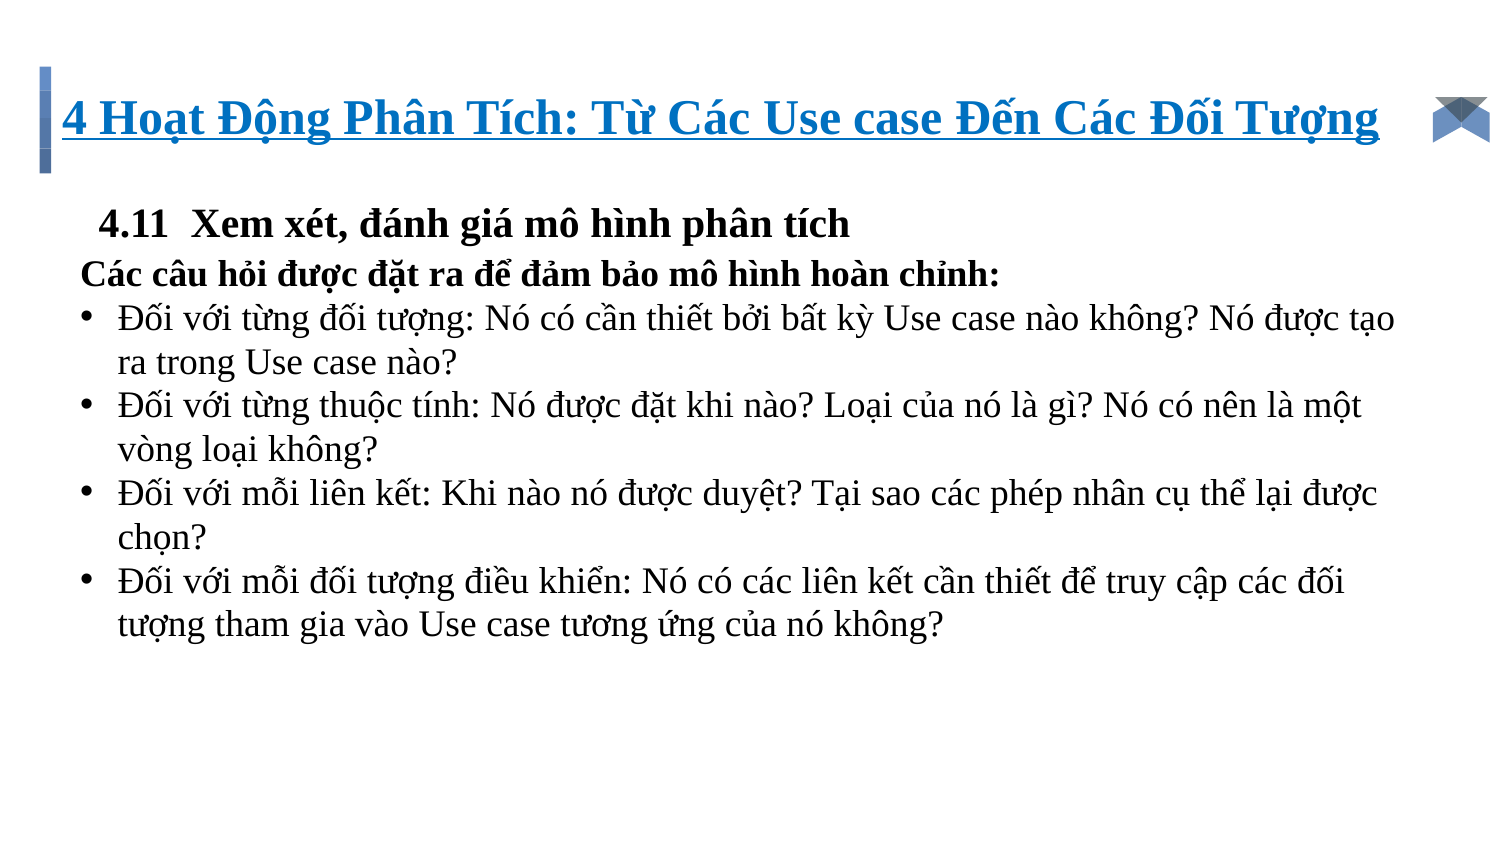

4 Hoạt Động Phân Tích: Từ Các Use case Đến Các Đối Tượng
#

4.11  Xem xét, đánh giá mô hình phân tích
Các câu hỏi được đặt ra để đảm bảo mô hình hoàn chỉnh:
Đối với từng đối tượng: Nó có cần thiết bởi bất kỳ Use case nào không? Nó được tạo ra trong Use case nào?
Đối với từng thuộc tính: Nó được đặt khi nào? Loại của nó là gì? Nó có nên là một vòng loại không?
Đối với mỗi liên kết: Khi nào nó được duyệt? Tại sao các phép nhân cụ thể lại được chọn?
Đối với mỗi đối tượng điều khiển: Nó có các liên kết cần thiết để truy cập các đối tượng tham gia vào Use case tương ứng của nó không?